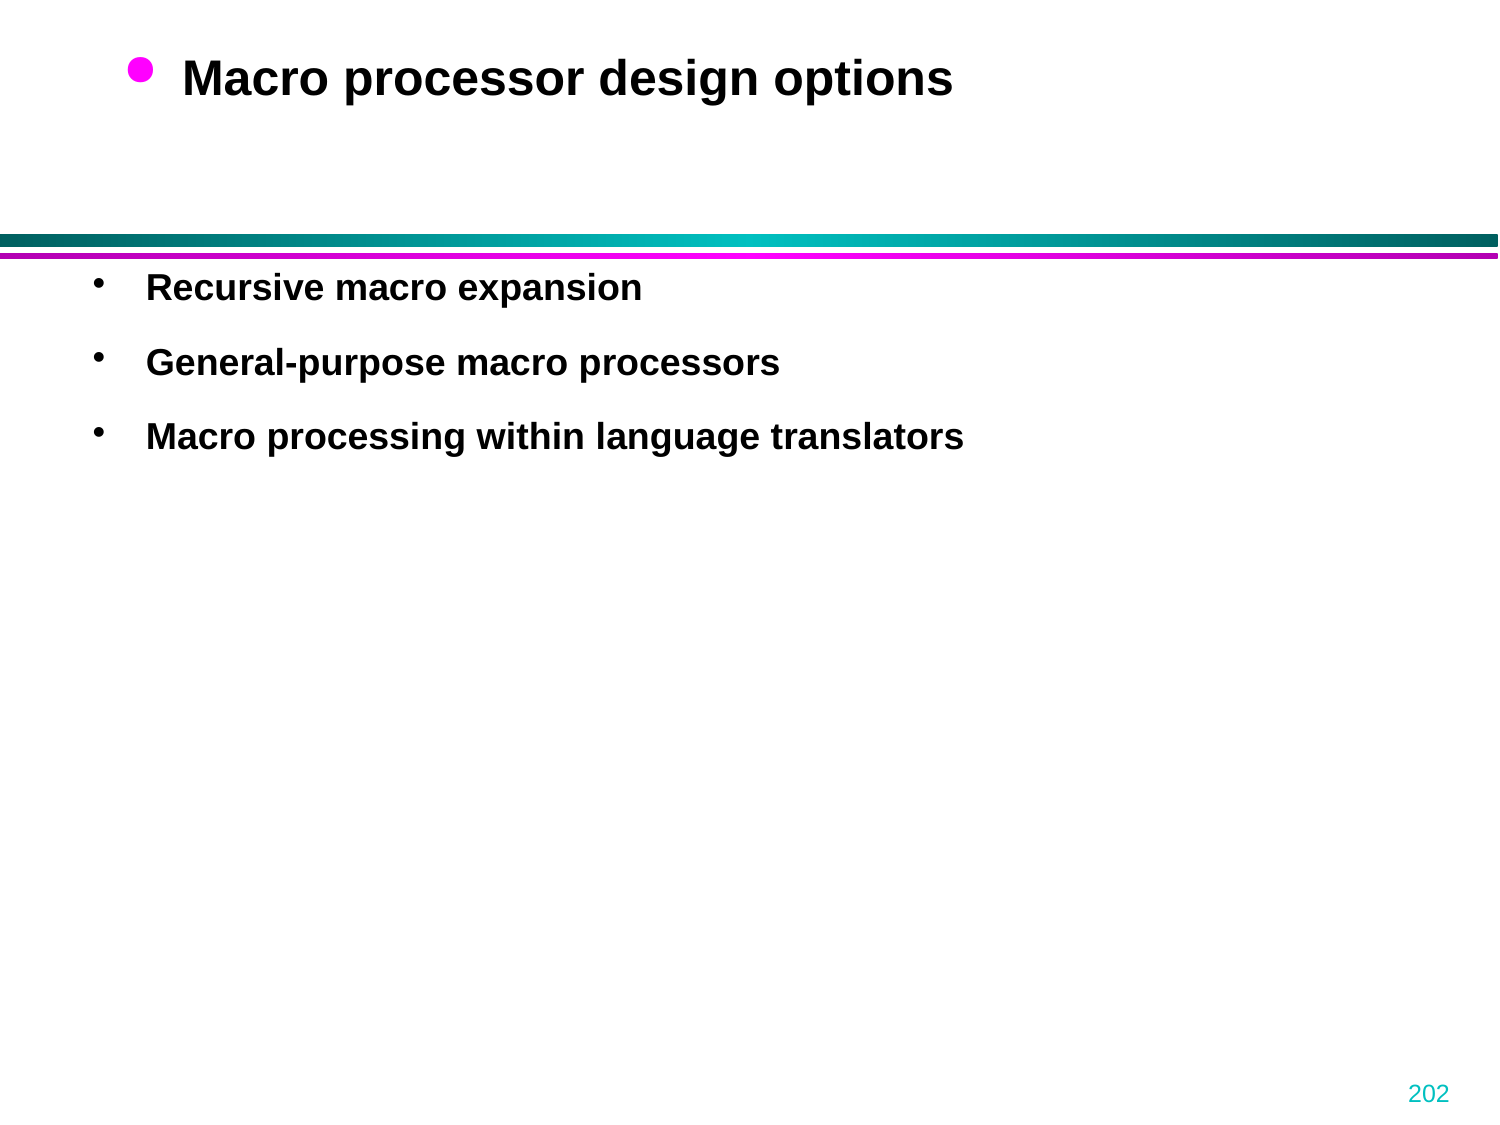

Macro processor design options

Recursive macro expansion
General-purpose macro processors
Macro processing within language translators